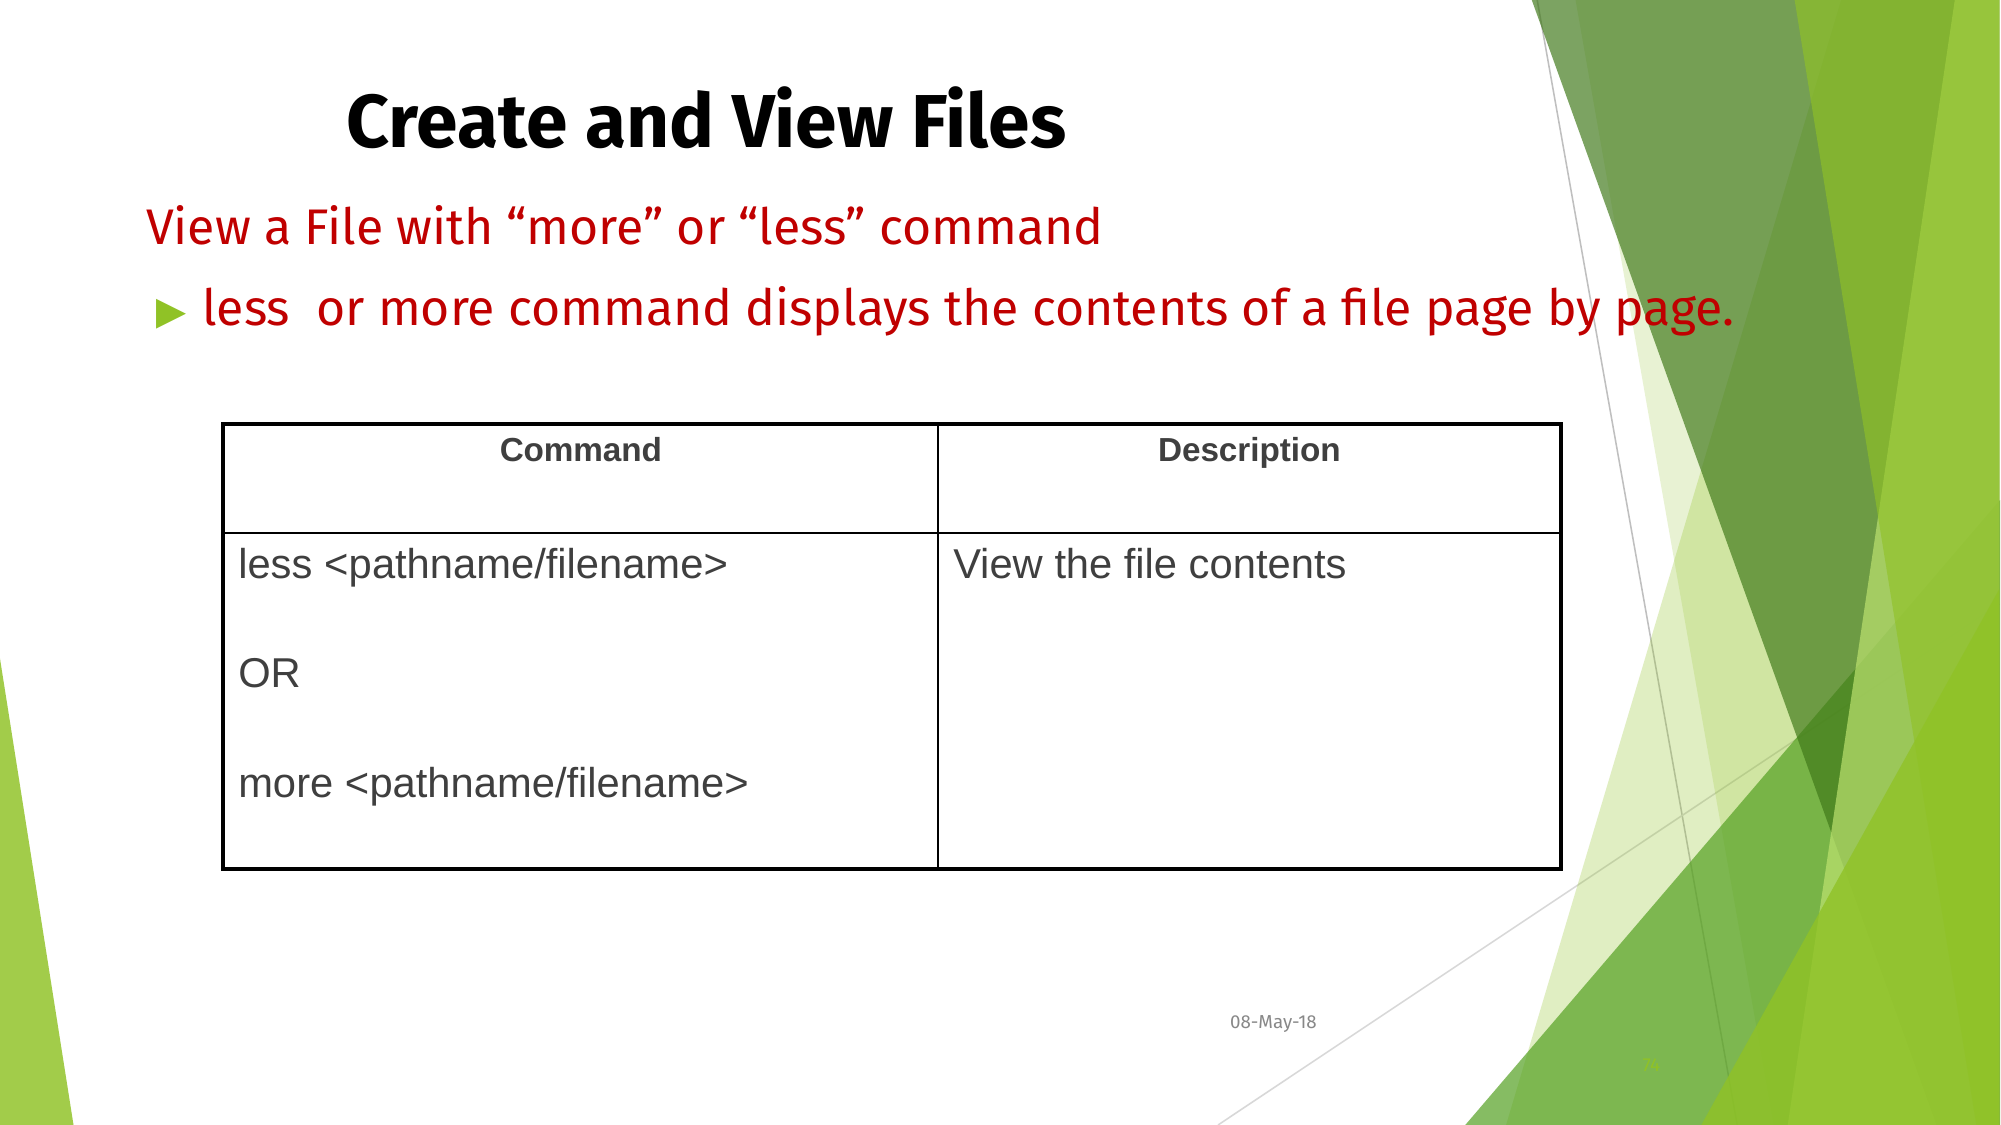

Create and View Files
View a File with “more” or “less” command
less  or more command displays the contents of a file page by page.

| Command | Description |
| --- | --- |
| less <pathname/filename> OR more <pathname/filename> | View the file contents |
08-May-18
74